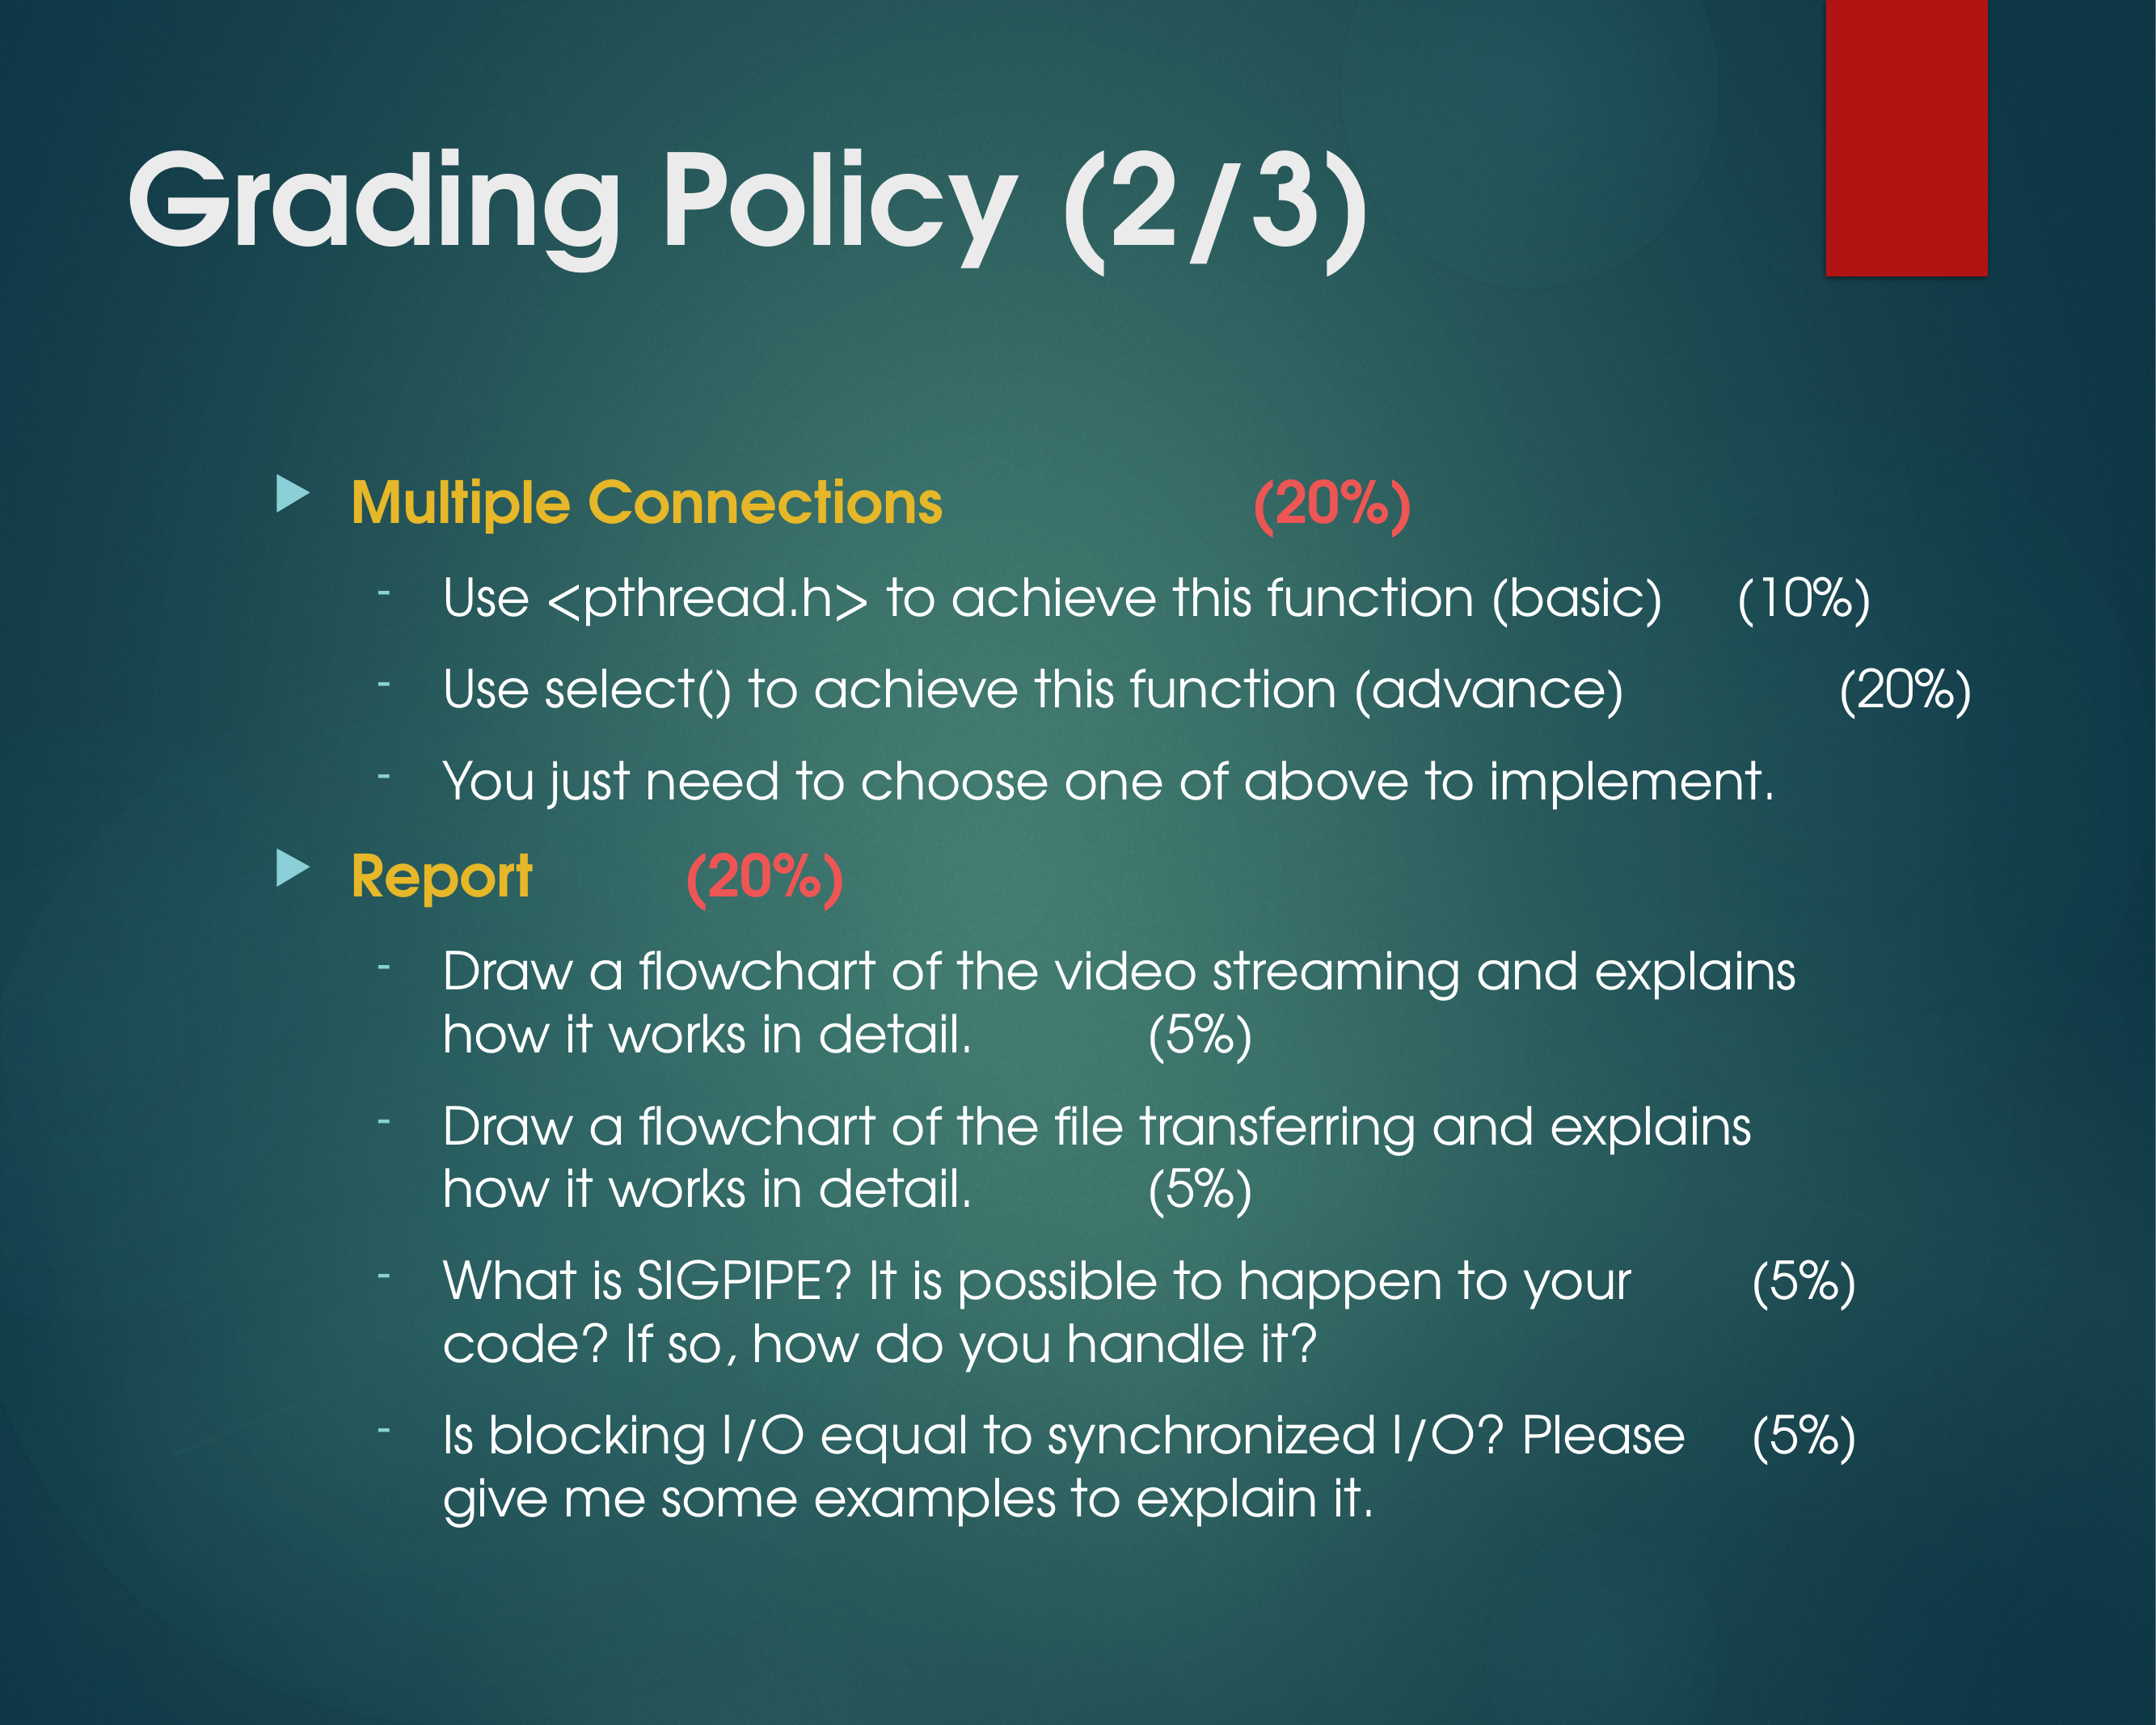

# Grading Policy (2/3)
Multiple Connections					            (20%)
Use <pthread.h> to achieve this function (basic)	(10%)
Use select() to achieve this function (advance)	       (20%)
You just need to choose one of above to implement.
Report										      (20%)
Draw a flowchart of the video streaming and explains
how it works in detail.							        (5%)
Draw a flowchart of the file transferring and explains
how it works in detail.							        (5%)
What is SIGPIPE? It is possible to happen to your 	 (5%)
code? If so, how do you handle it?
Is blocking I/O equal to synchronized I/O? Please 	 (5%)
give me some examples to explain it.